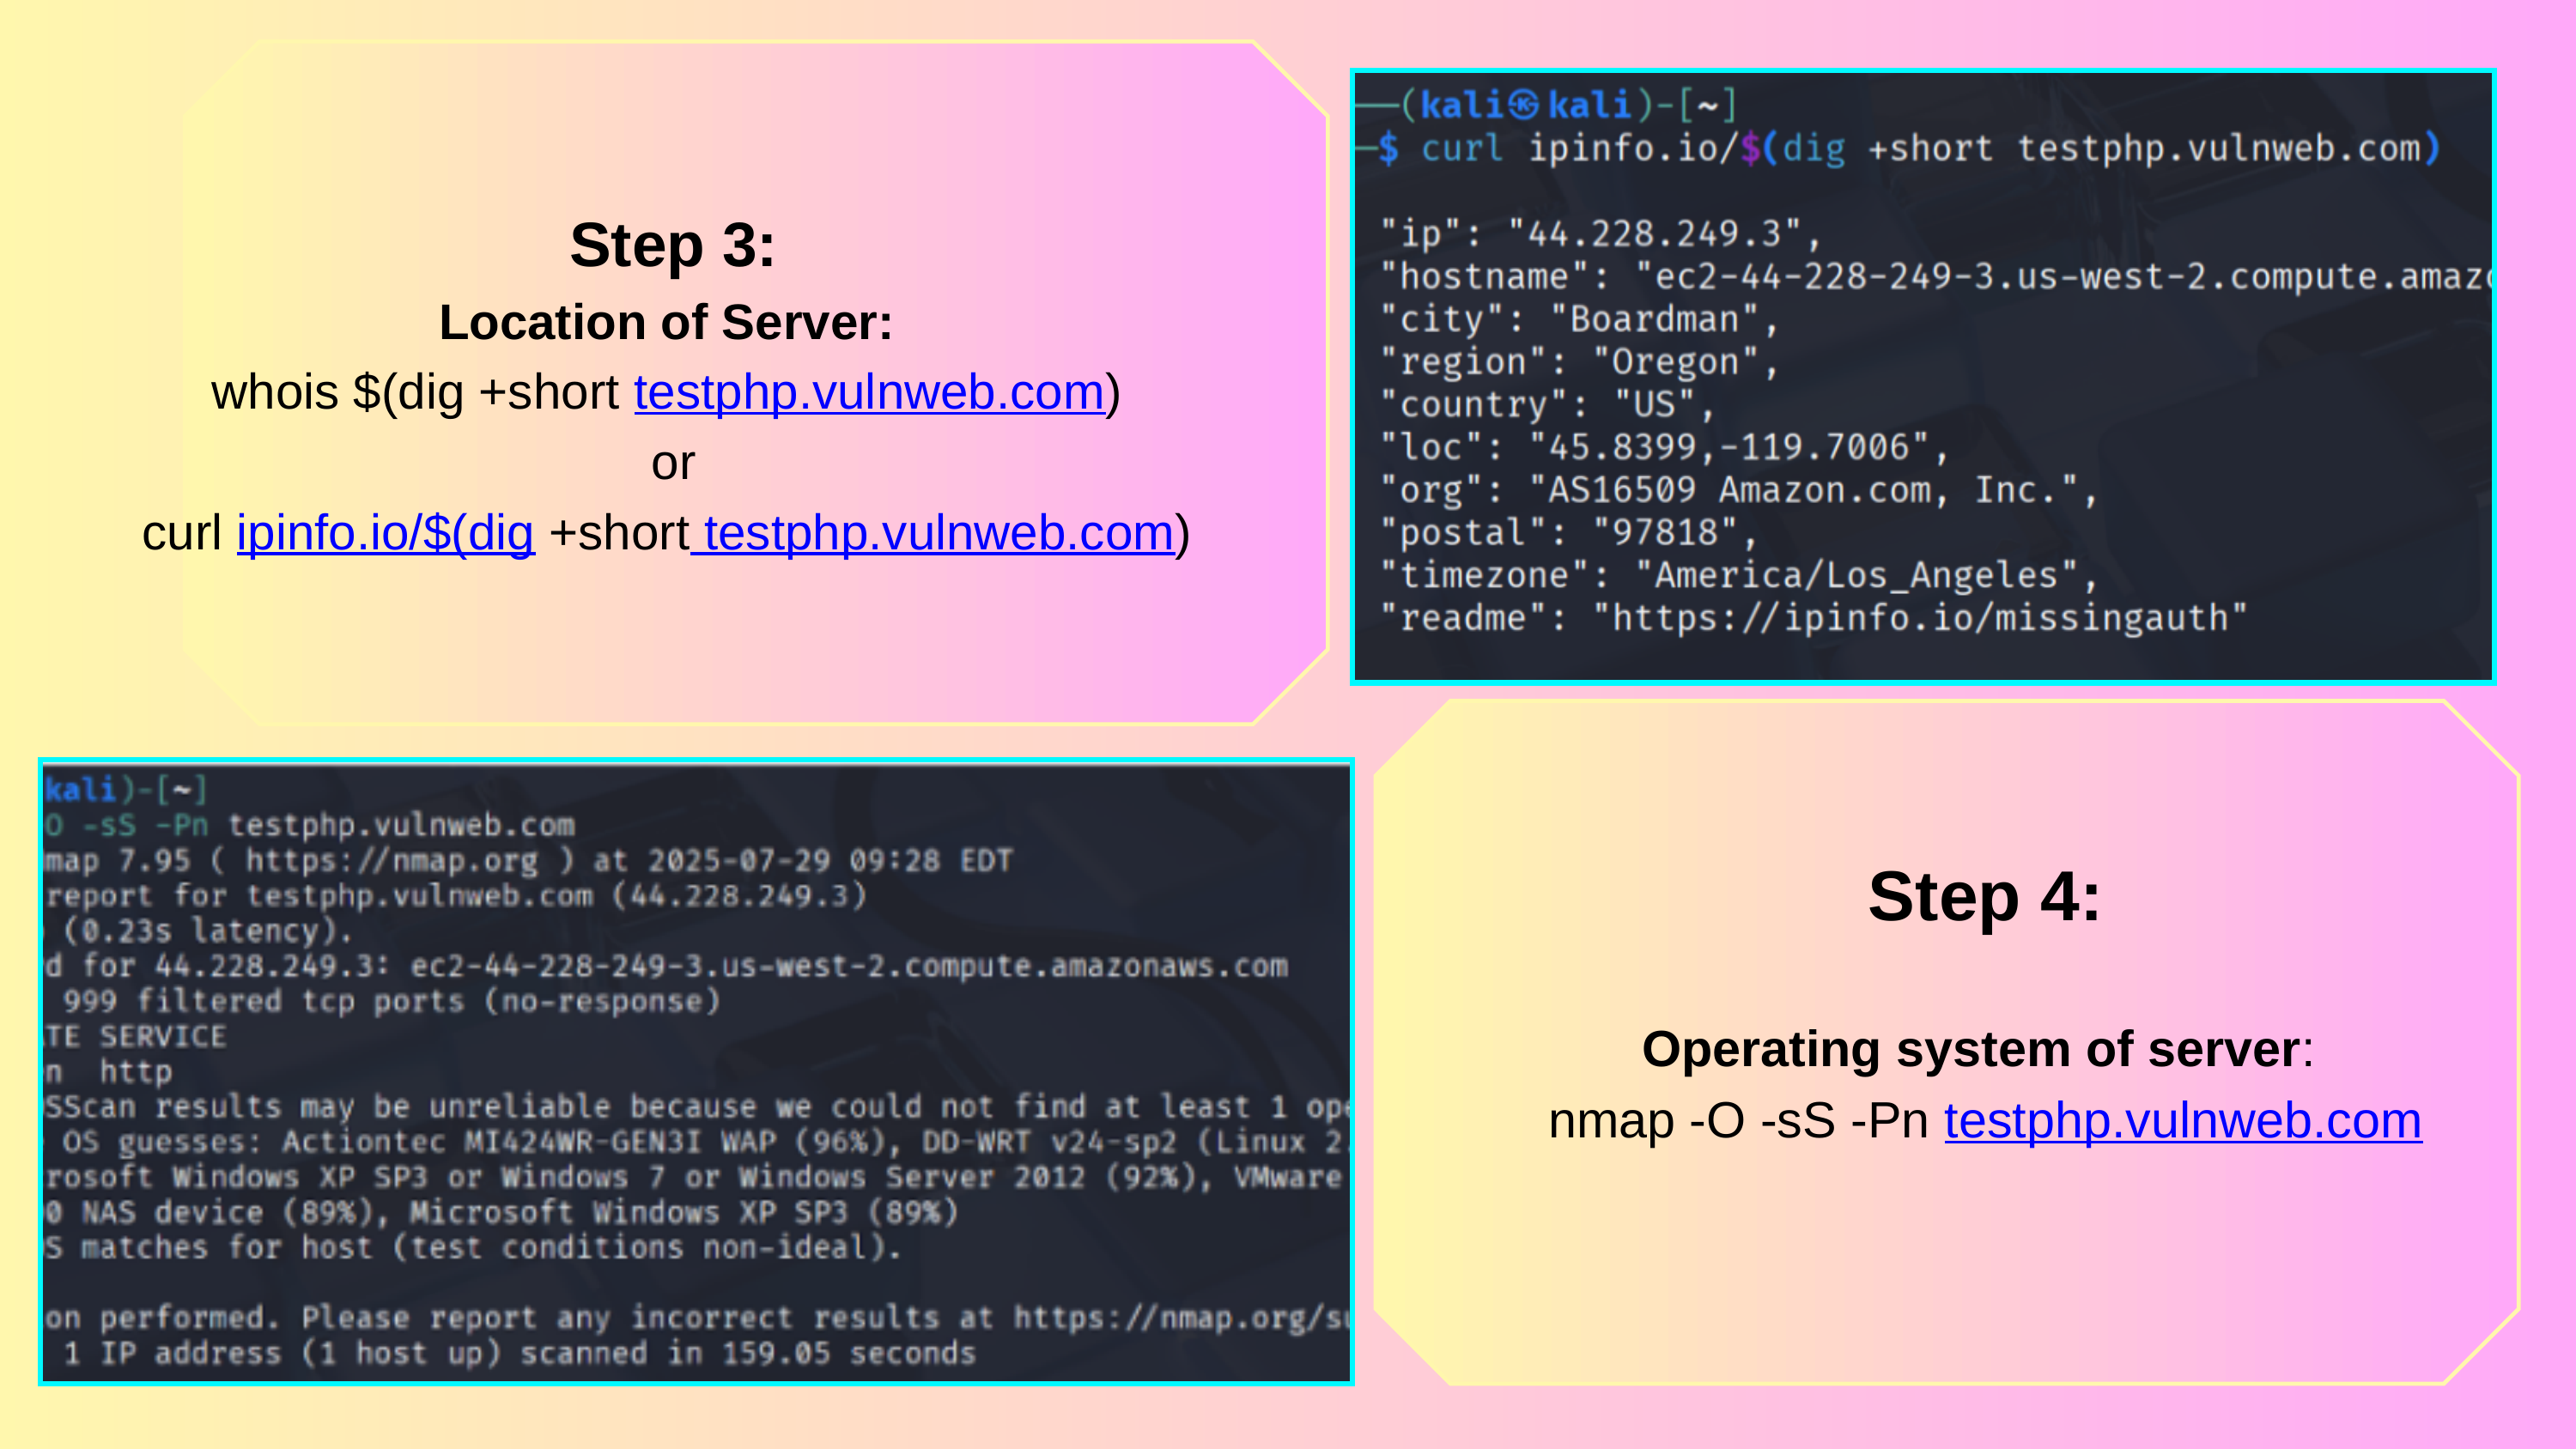

Step 3:
Location of Server:
whois $(dig +short testphp.vulnweb.com)
 or
curl ipinfo.io/$(dig +short testphp.vulnweb.com)

Step 4:

Operating system of server:
nmap -O -sS -Pn testphp.vulnweb.com